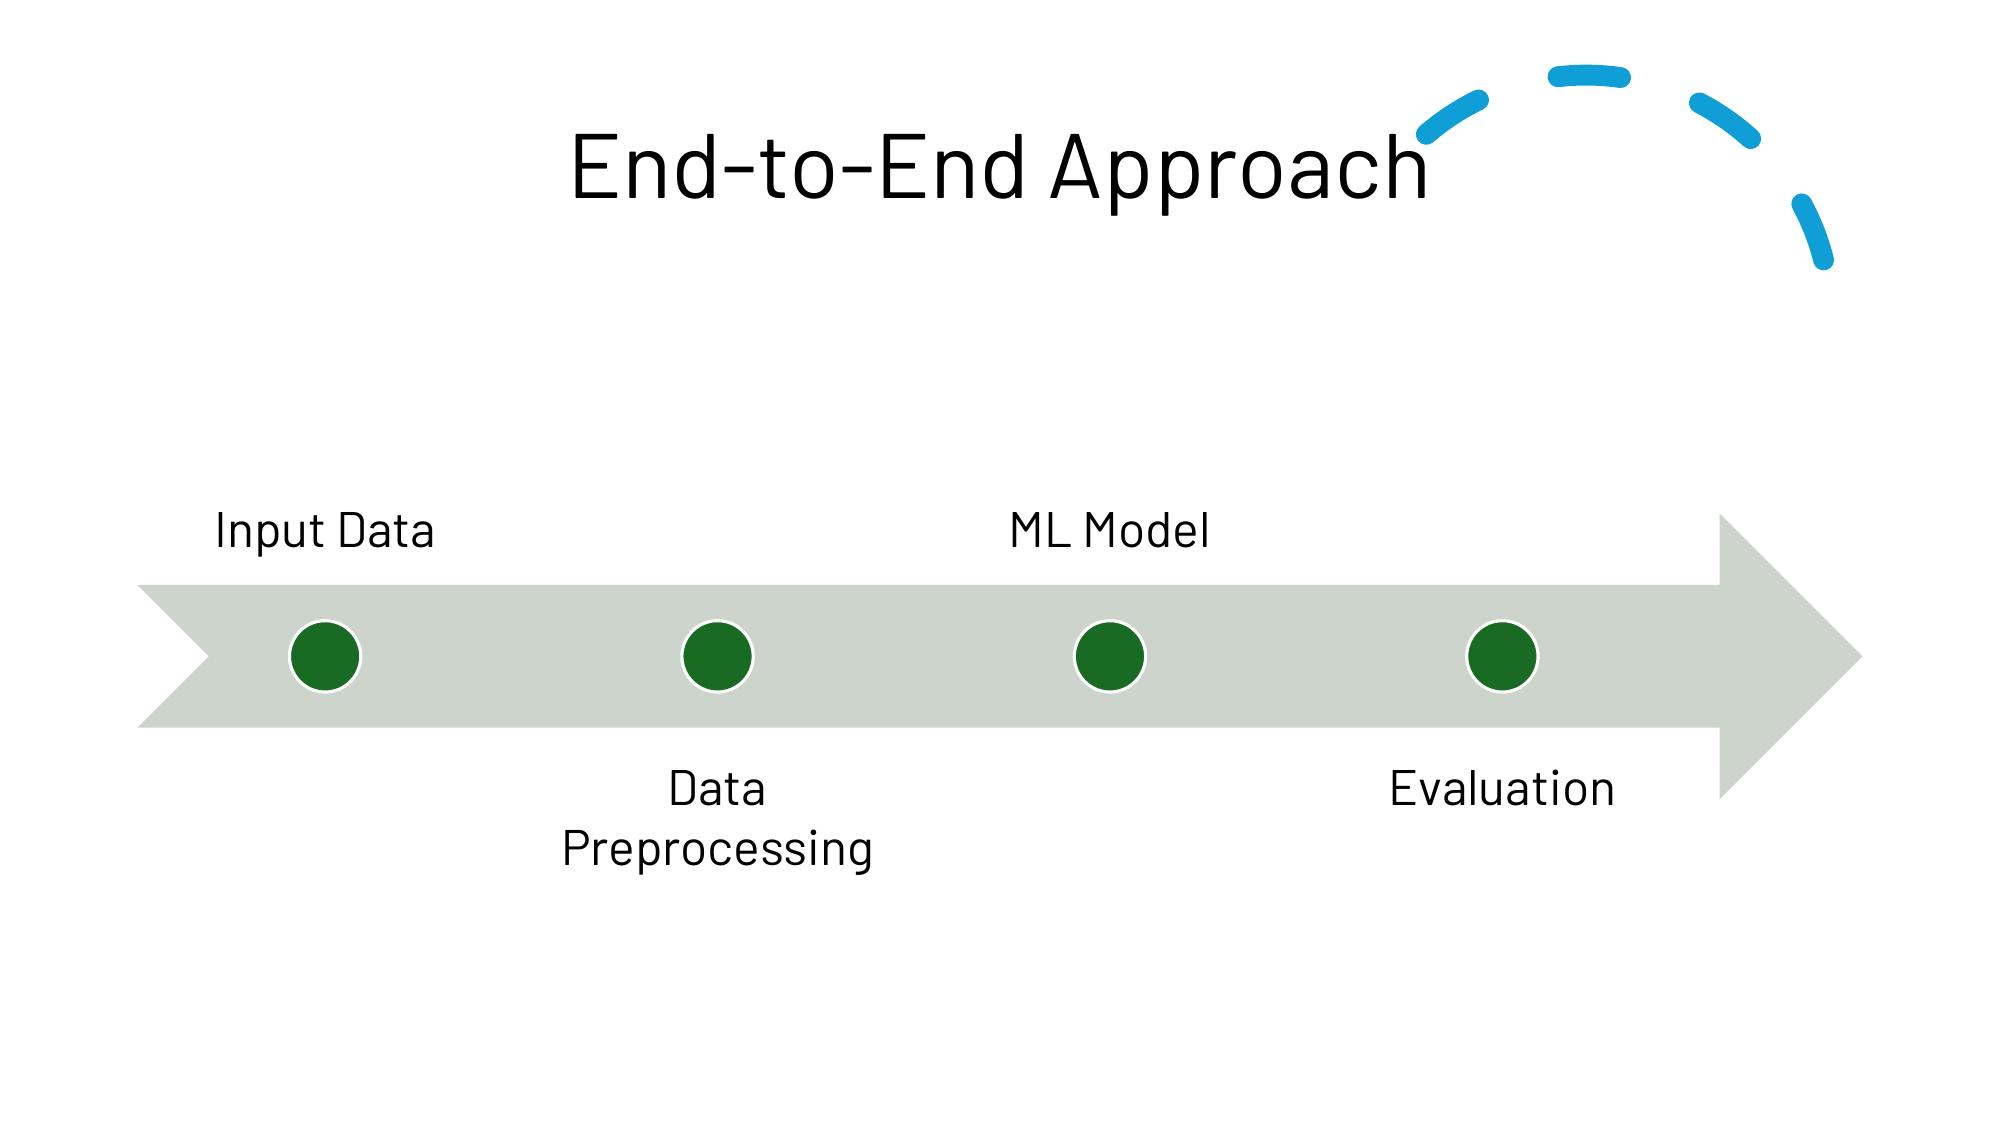

# End-to-End Approach

Input Data
Data Preprocessing
ML Model
Evaluation
24